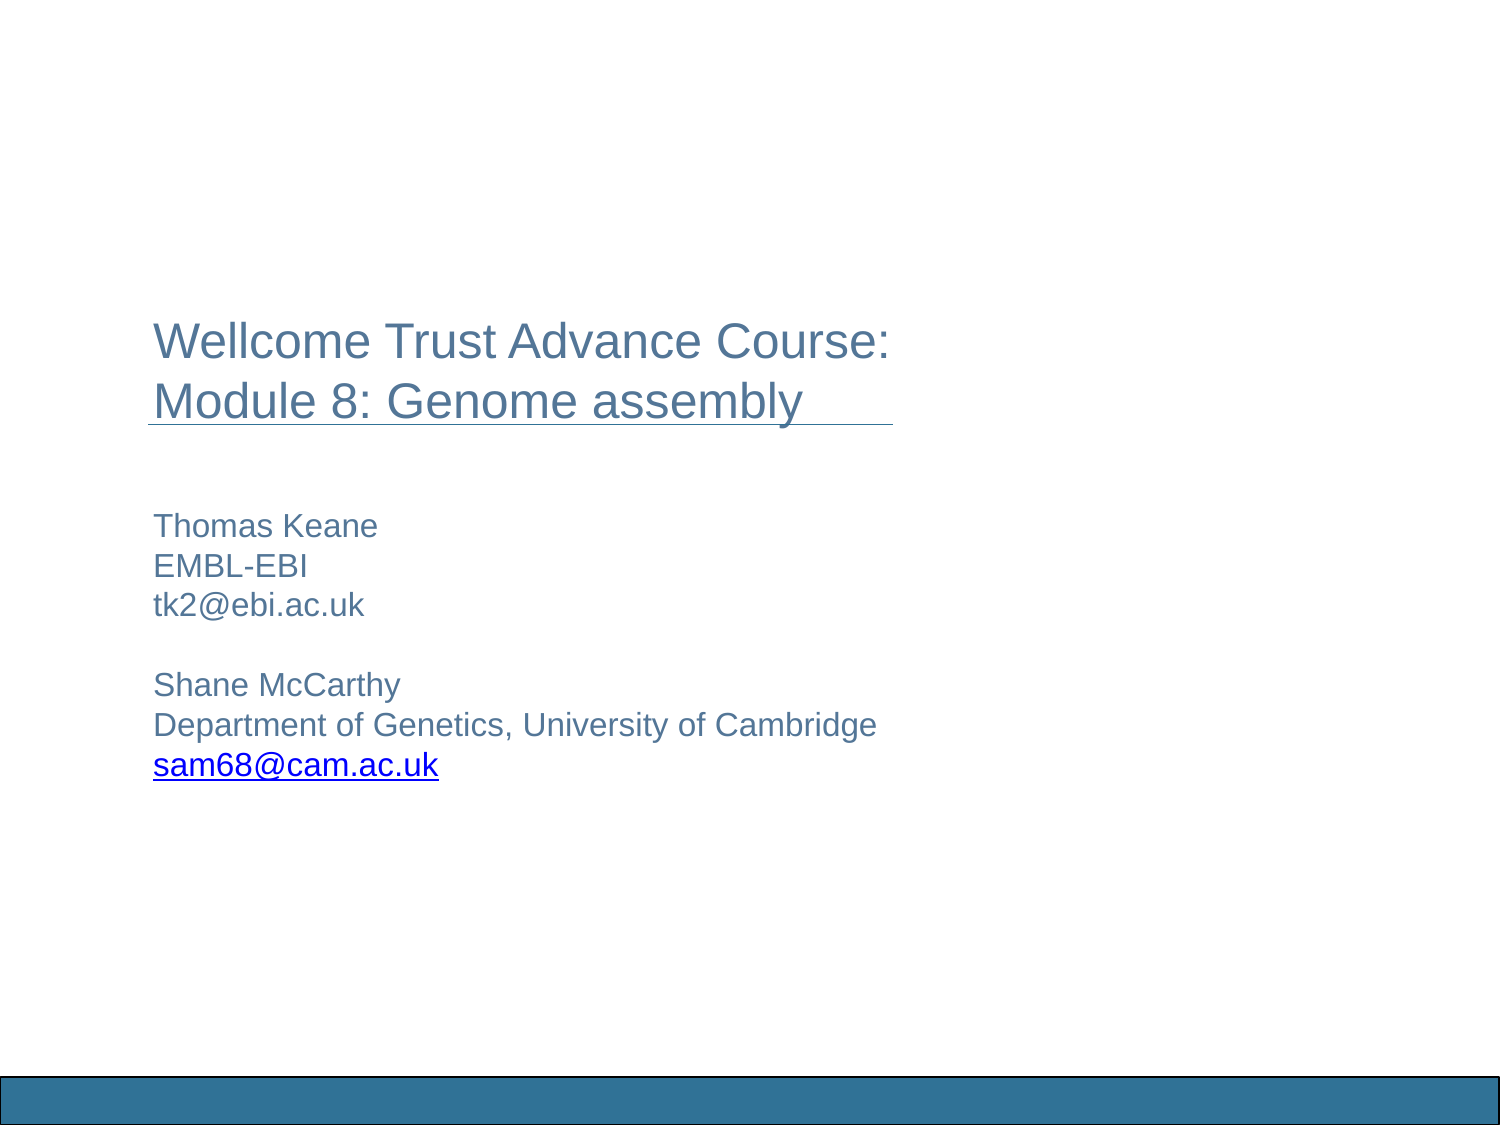

Wellcome Trust Advance Course:
Module 8: Genome assembly

Thomas Keane
EMBL-EBI
tk2@ebi.ac.uk

Shane McCarthy
Department of Genetics, University of Cambridge
sam68@cam.ac.uk